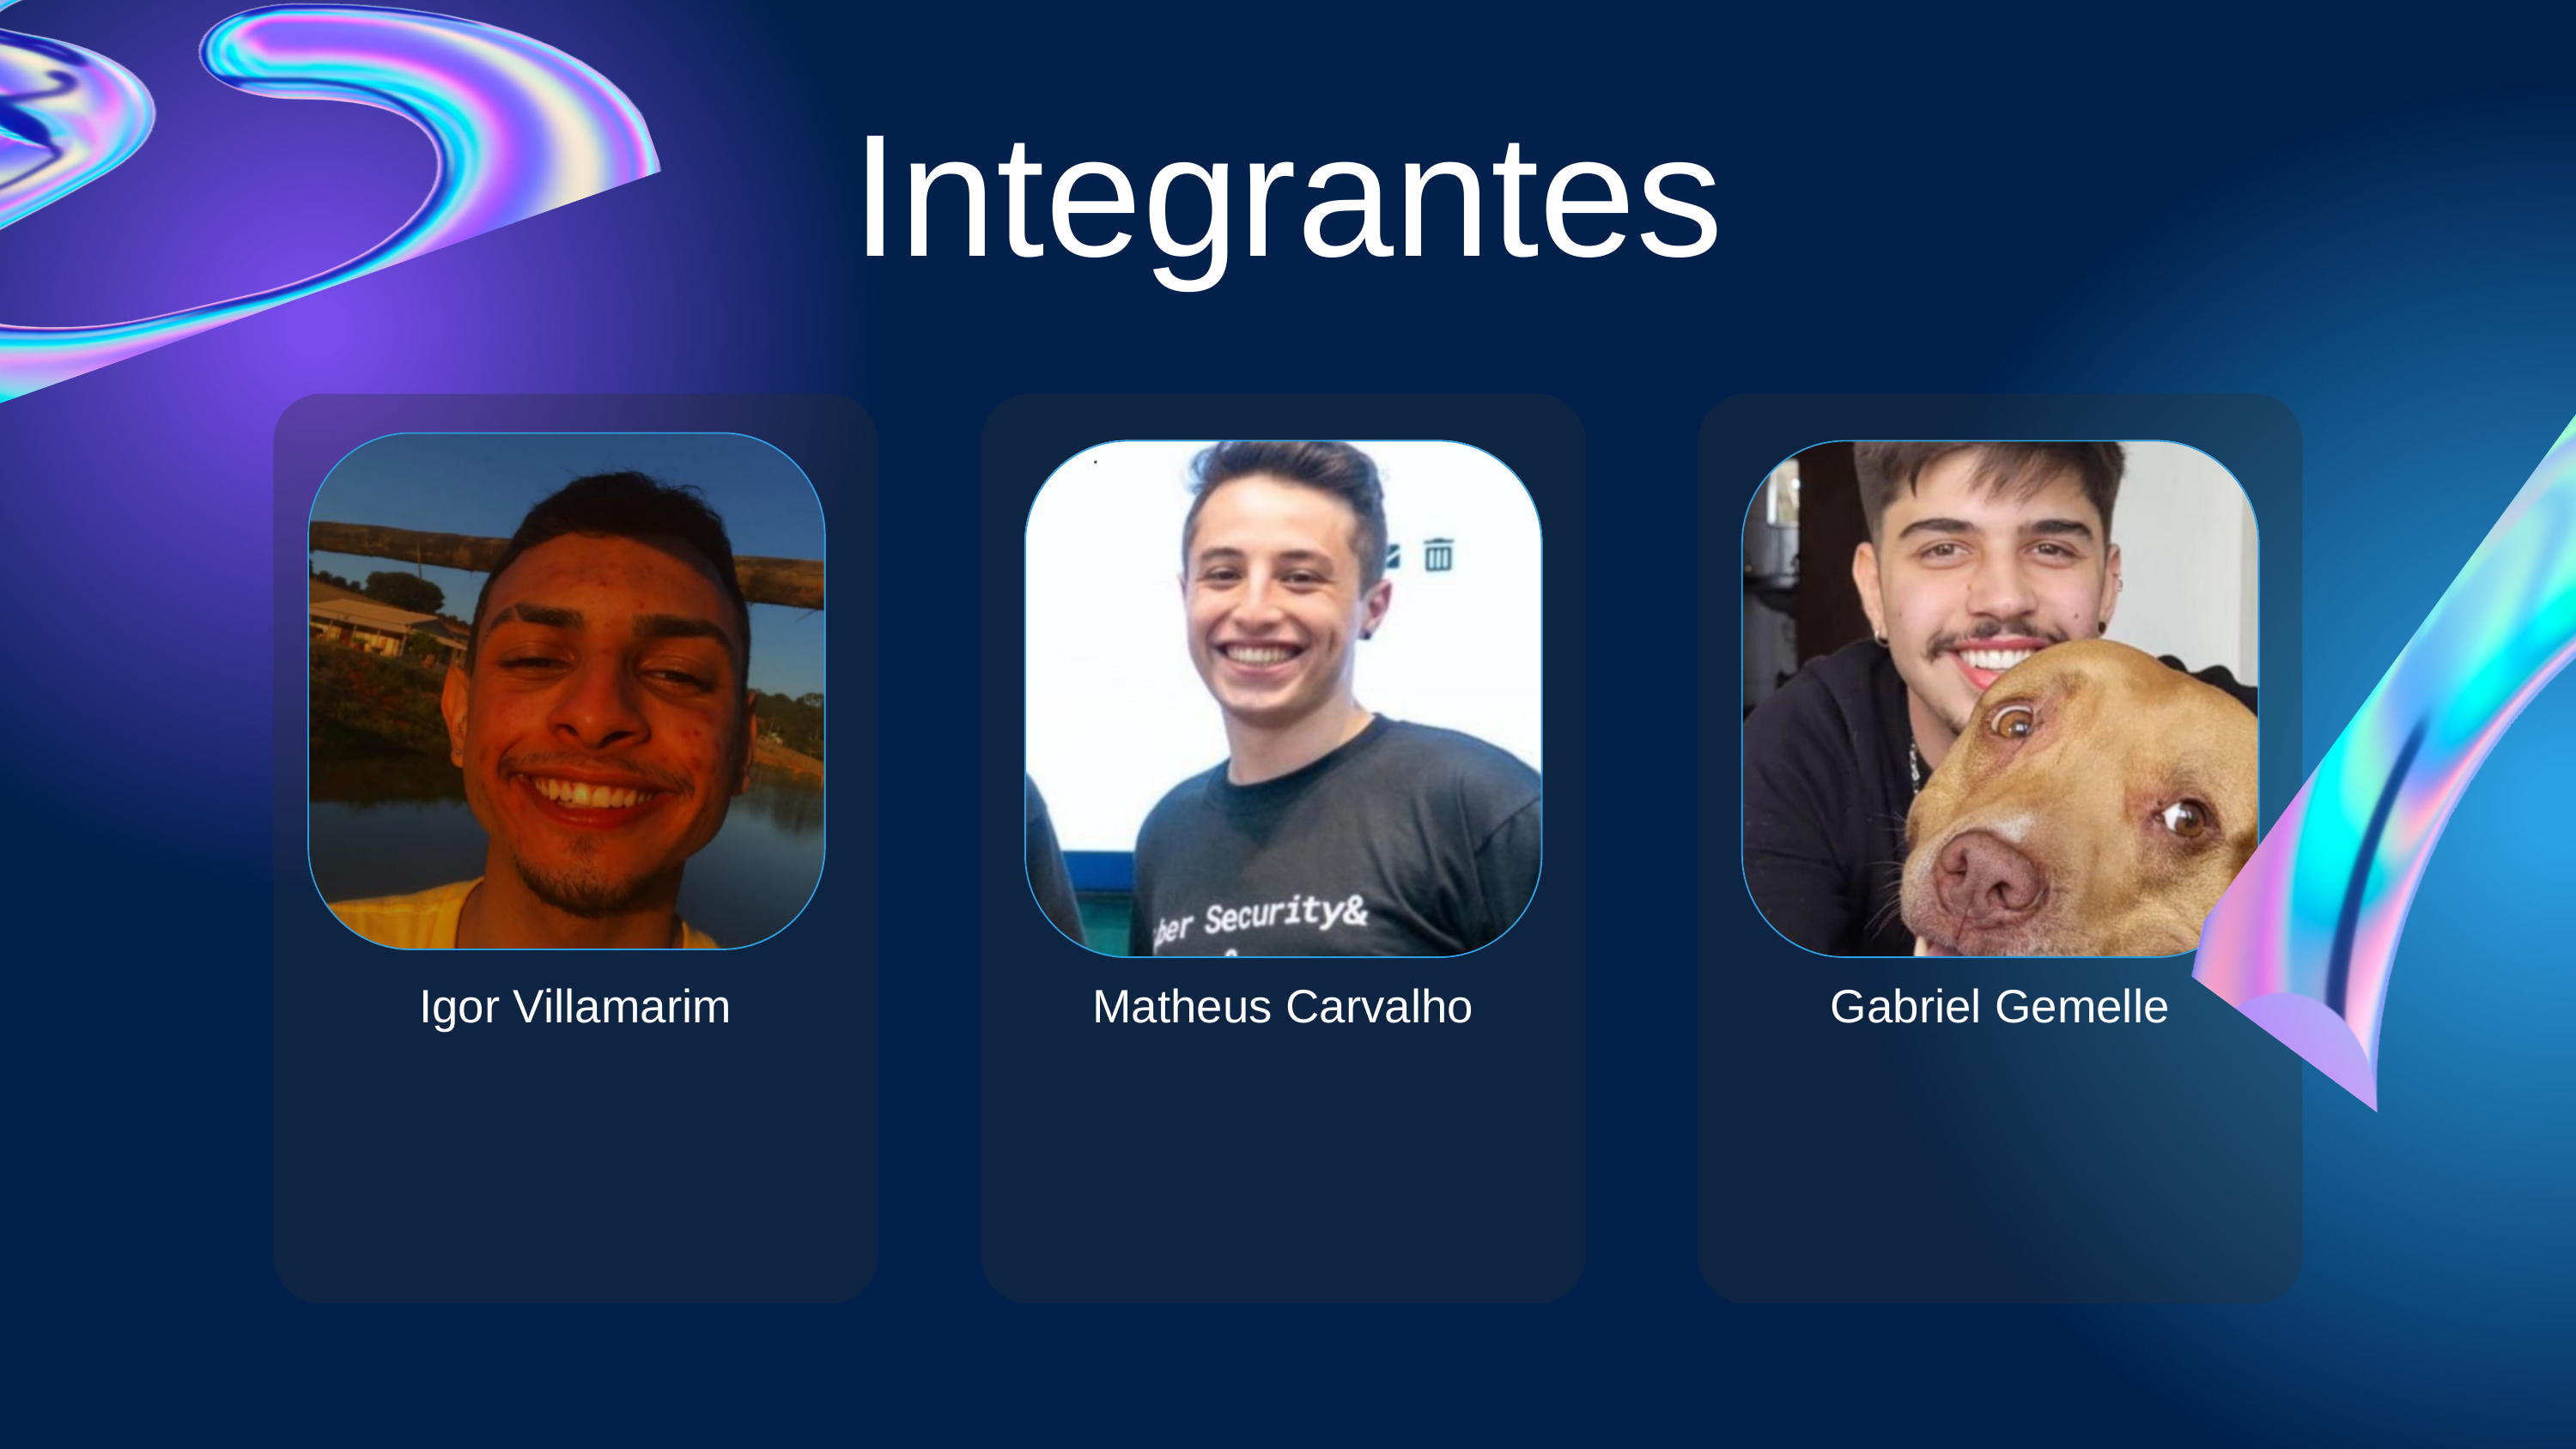

Integrantes

Igor Villamarim
Matheus Carvalho
Gabriel Gemelle